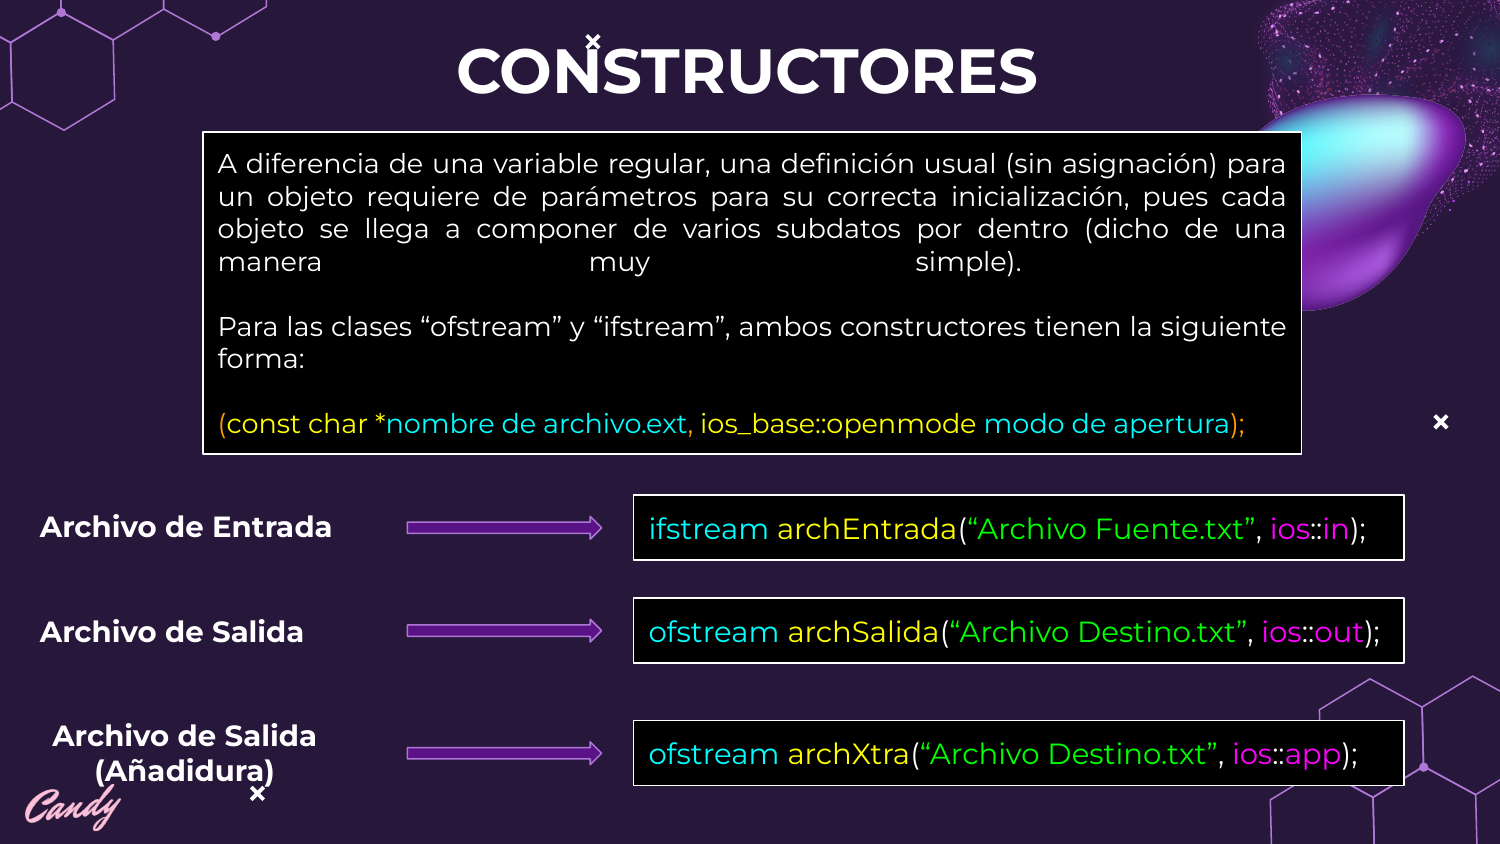

CONSTRUCTORES
A diferencia de una variable regular, una definición usual (sin asignación) para un objeto requiere de parámetros para su correcta inicialización, pues cada objeto se llega a componer de varios subdatos por dentro (dicho de una manera muy simple).
Para las clases “ofstream” y “ifstream”, ambos constructores tienen la siguiente forma:

(const char *nombre de archivo.ext, ios_base::openmode modo de apertura);
Archivo de Entrada
ifstream archEntrada(“Archivo Fuente.txt”, ios::in);

Archivo de Salida
ofstream archSalida(“Archivo Destino.txt”, ios::out);

Archivo de Salida
(Añadidura)
ofstream archXtra(“Archivo Destino.txt”, ios::app);